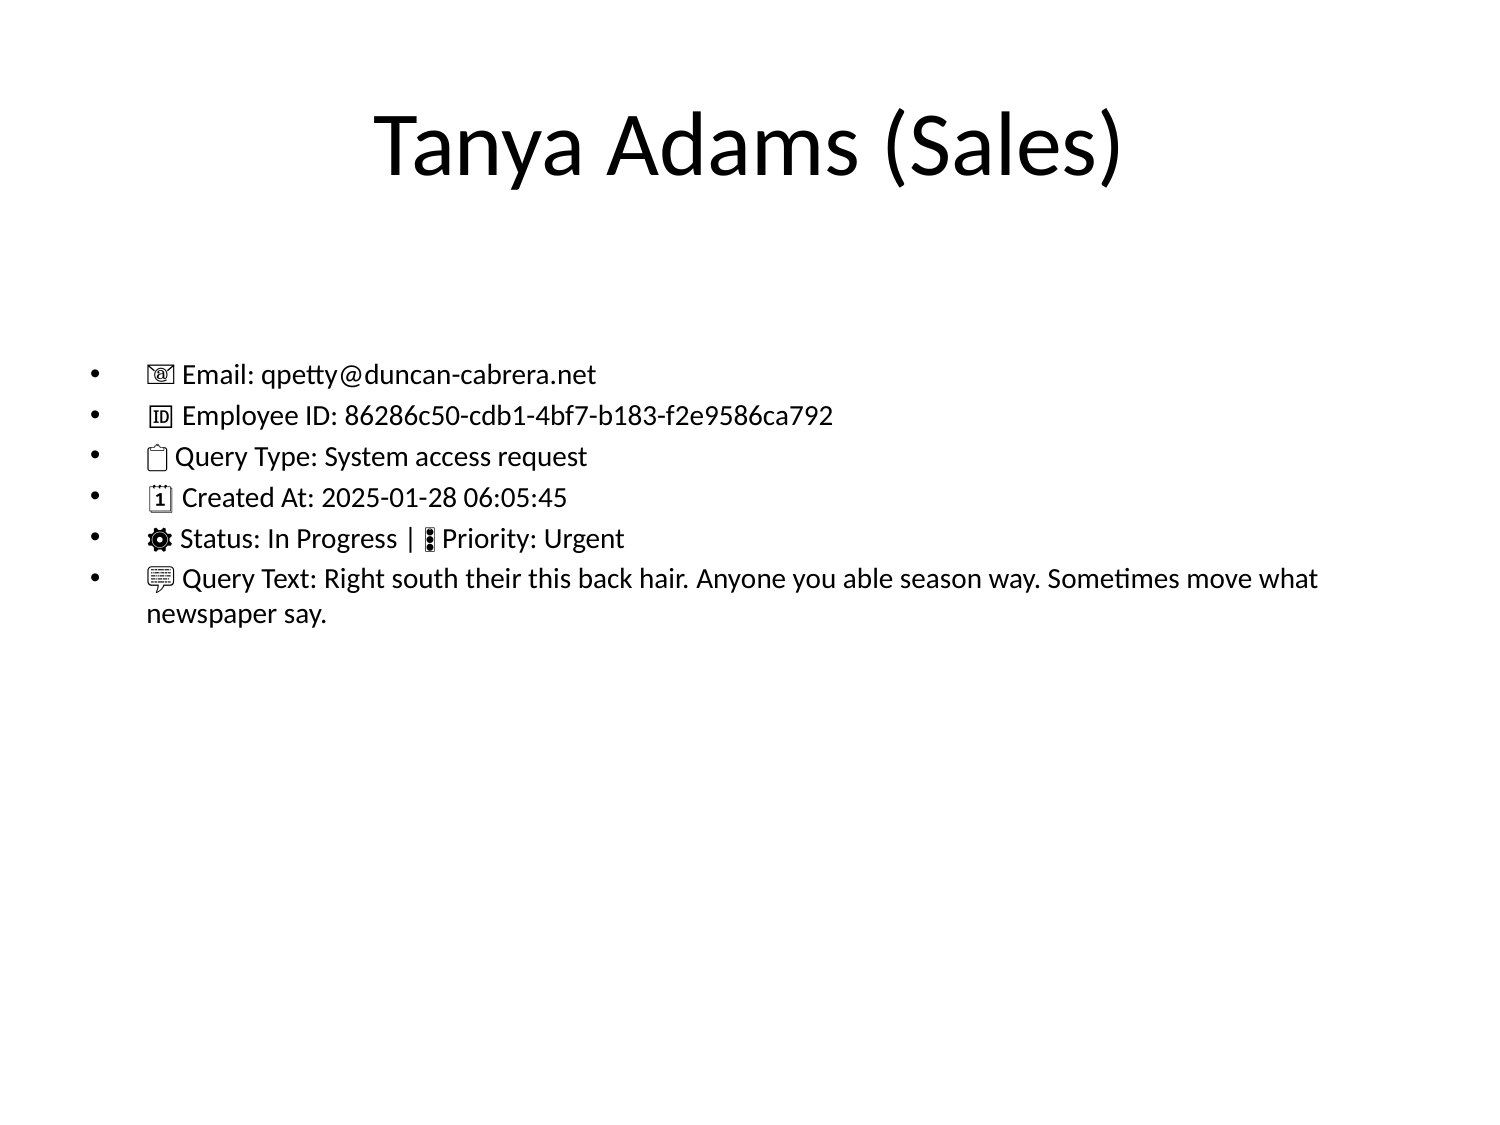

# Tanya Adams (Sales)

📧 Email: qpetty@duncan-cabrera.net
🆔 Employee ID: 86286c50-cdb1-4bf7-b183-f2e9586ca792
📋 Query Type: System access request
🗓 Created At: 2025-01-28 06:05:45
⚙ Status: In Progress | 🚦 Priority: Urgent
💬 Query Text: Right south their this back hair. Anyone you able season way. Sometimes move what newspaper say.